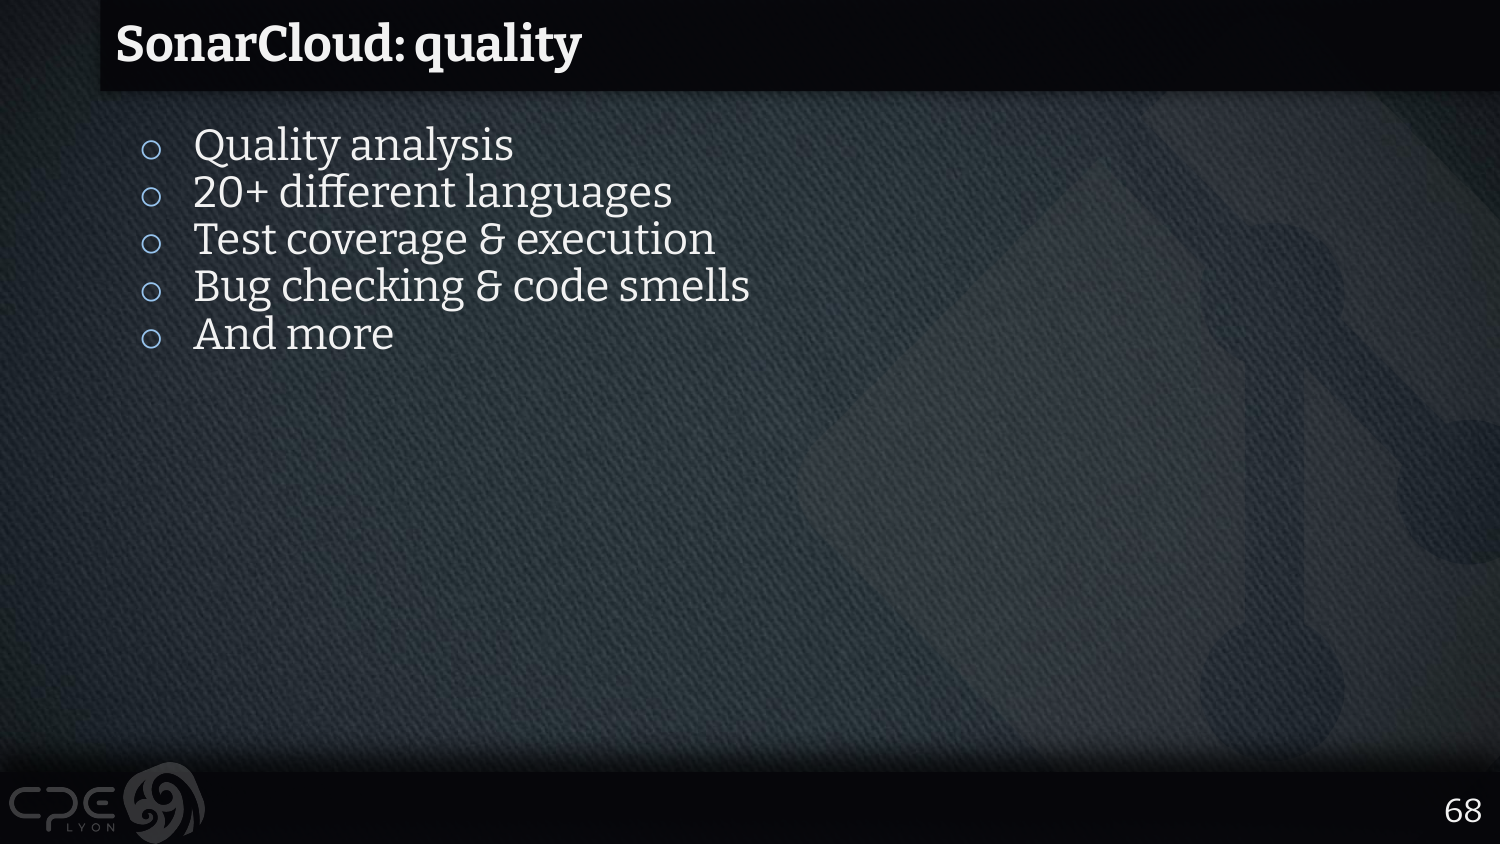

# SonarCloud: quality
Quality analysis
20+ different languages
Test coverage & execution
Bug checking & code smells
And more